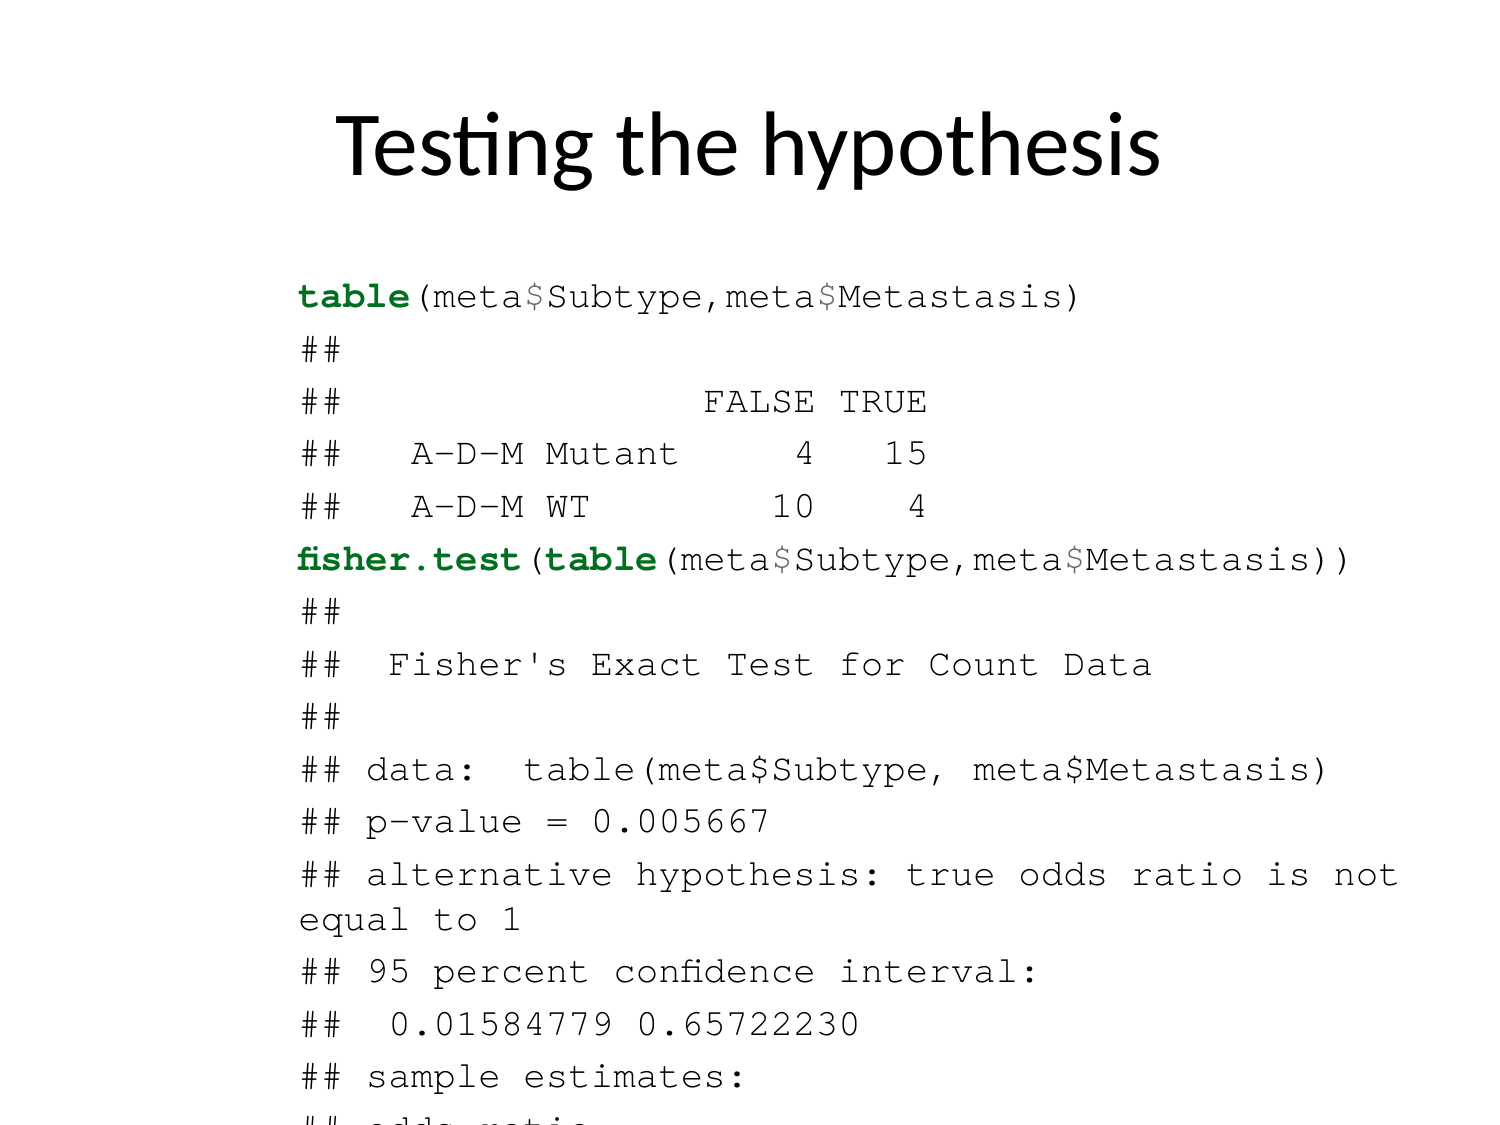

# Testing the hypothesis
table(meta$Subtype,meta$Metastasis)
##
##                FALSE TRUE
##   A-D-M Mutant     4   15
##   A-D-M WT        10    4
fisher.test(table(meta$Subtype,meta$Metastasis))
##
##  Fisher's Exact Test for Count Data
##
## data:  table(meta$Subtype, meta$Metastasis)
## p-value = 0.005667
## alternative hypothesis: true odds ratio is not equal to 1
## 95 percent confidence interval:
##  0.01584779 0.65722230
## sample estimates:
## odds ratio
##  0.1160044